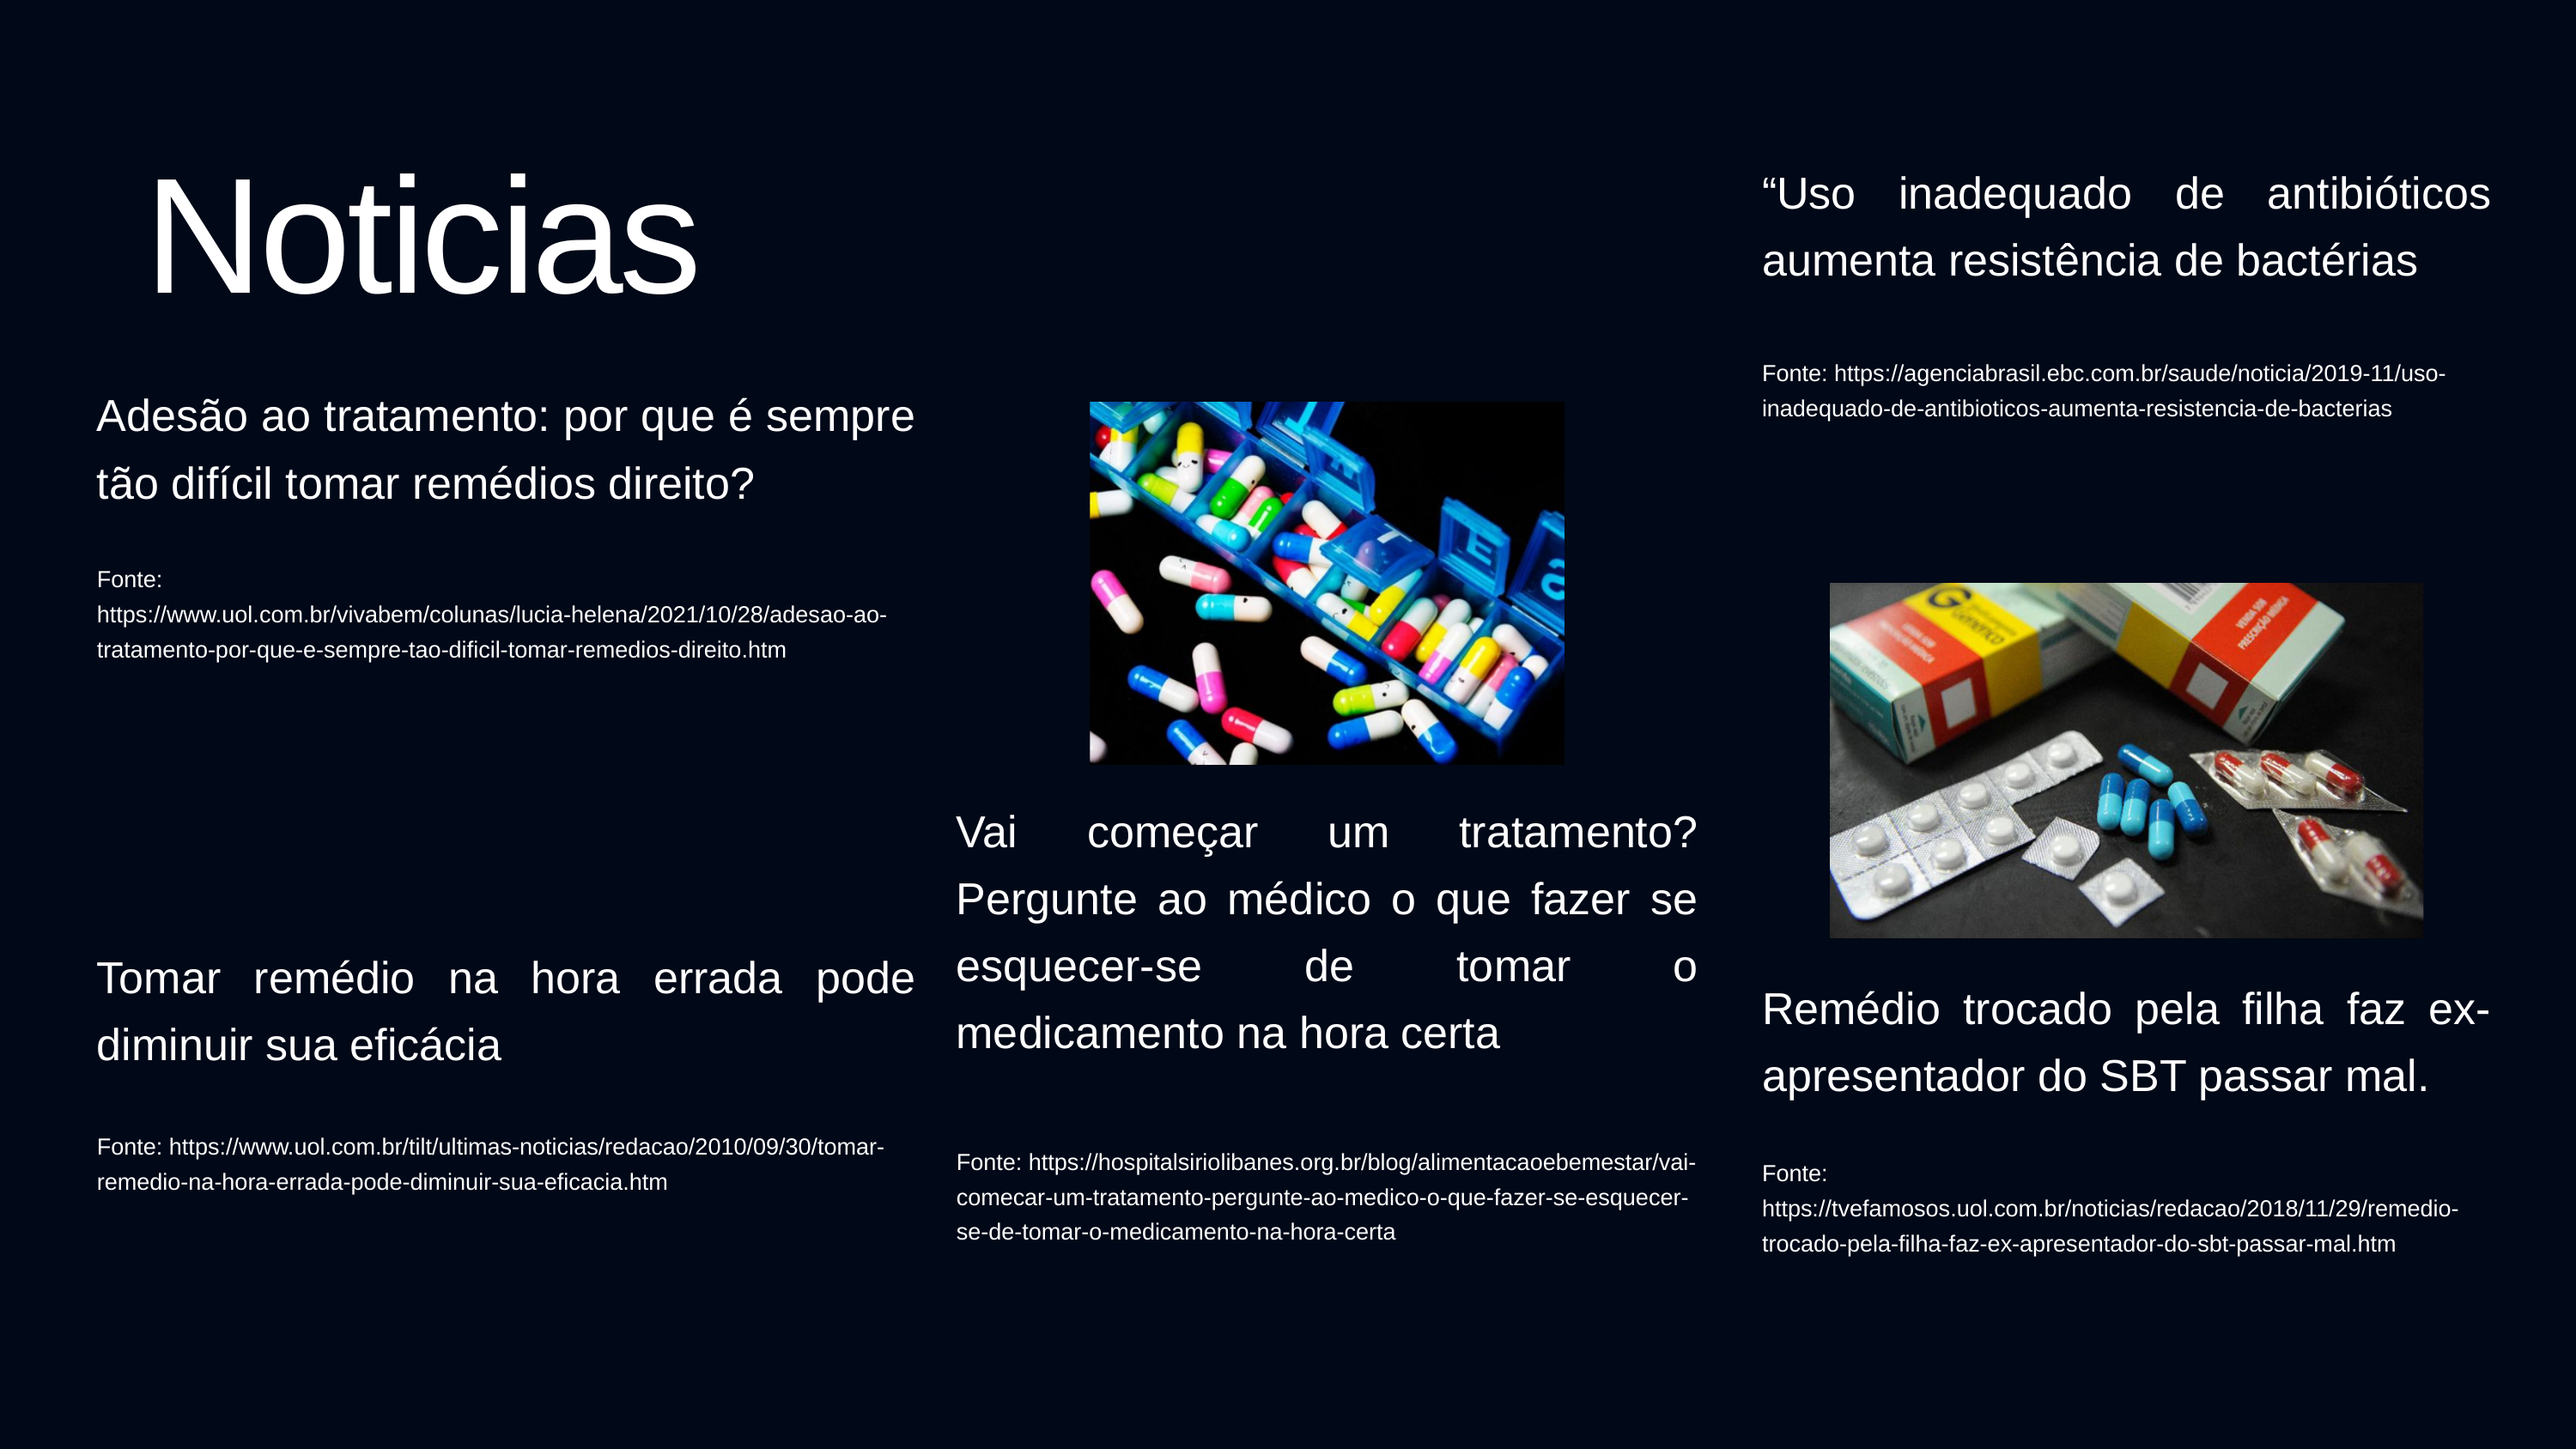

Noticias
“Uso inadequado de antibióticos aumenta resistência de bactérias

Fonte: https://agenciabrasil.ebc.com.br/saude/noticia/2019-11/uso-inadequado-de-antibioticos-aumenta-resistencia-de-bacterias
Adesão ao tratamento: por que é sempre tão difícil tomar remédios direito?

Fonte: https://www.uol.com.br/vivabem/colunas/lucia-helena/2021/10/28/adesao-ao-tratamento-por-que-e-sempre-tao-dificil-tomar-remedios-direito.htm

Vai começar um tratamento? Pergunte ao médico o que fazer se esquecer-se de tomar o medicamento na hora certa

Fonte: https://hospitalsiriolibanes.org.br/blog/alimentacaoebemestar/vai-comecar-um-tratamento-pergunte-ao-medico-o-que-fazer-se-esquecer-se-de-tomar-o-medicamento-na-hora-certa
Tomar remédio na hora errada pode diminuir sua eficácia

Fonte: https://www.uol.com.br/tilt/ultimas-noticias/redacao/2010/09/30/tomar-remedio-na-hora-errada-pode-diminuir-sua-eficacia.htm
Remédio trocado pela filha faz ex-apresentador do SBT passar mal.

Fonte: https://tvefamosos.uol.com.br/noticias/redacao/2018/11/29/remedio-trocado-pela-filha-faz-ex-apresentador-do-sbt-passar-mal.htm